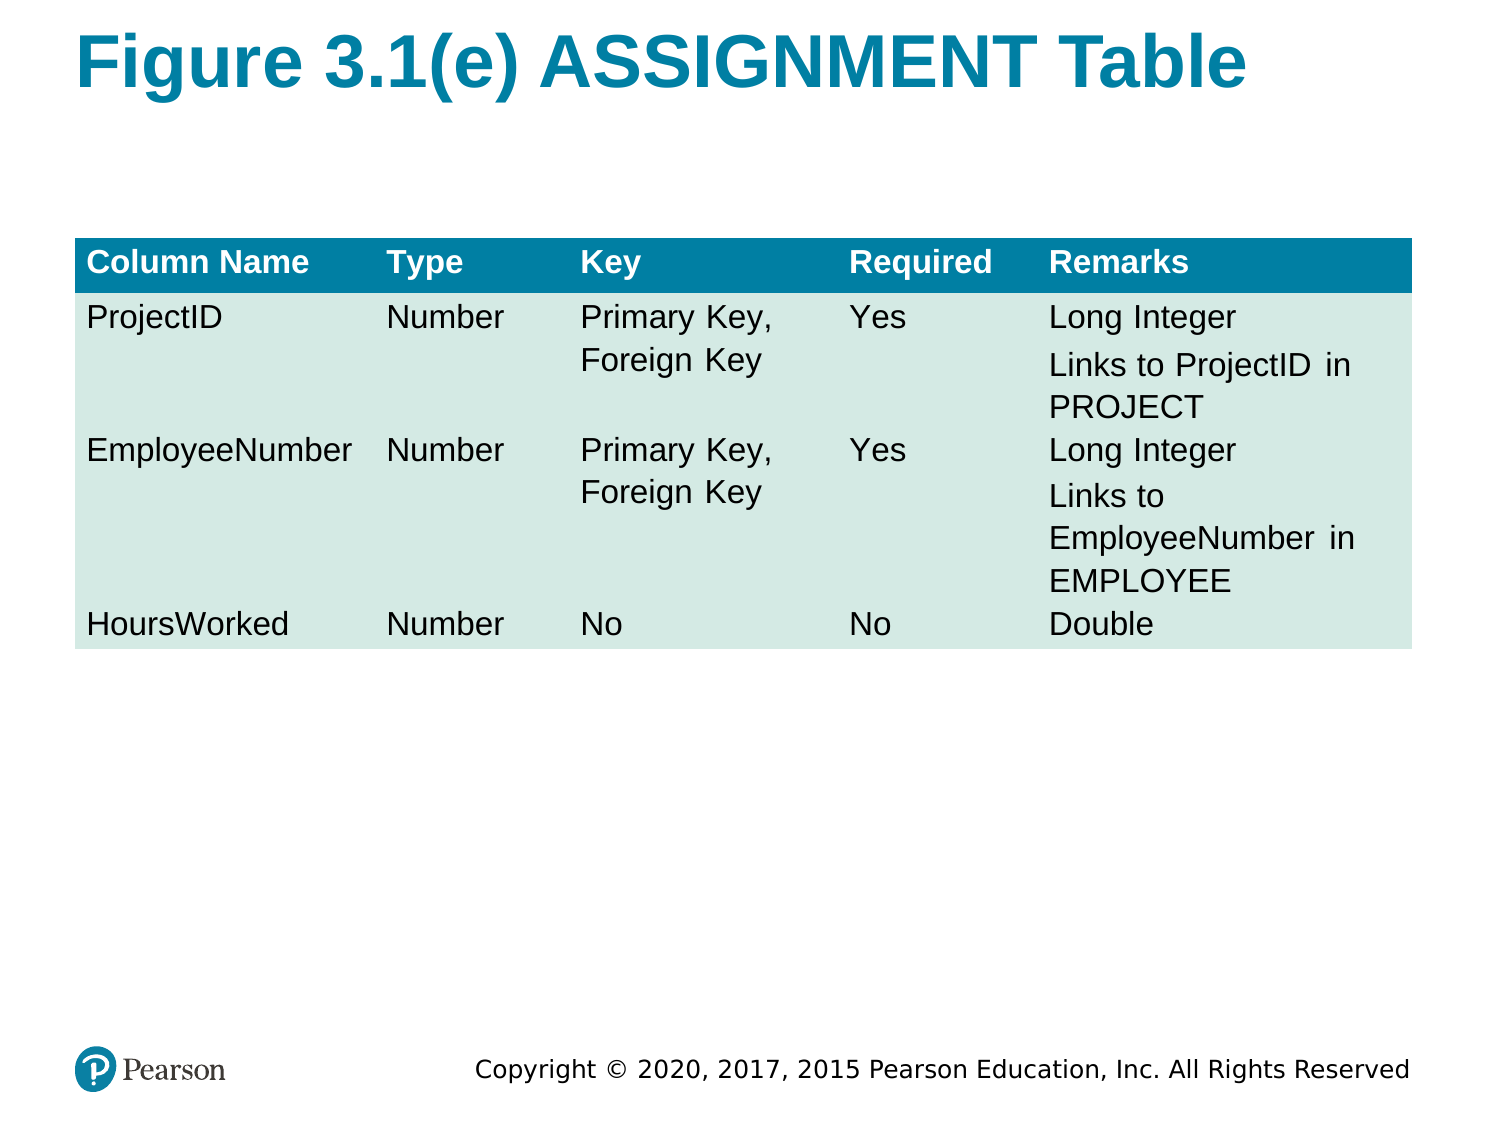

# Figure 3.1(e) ASSIGNMENT Table
| Column Name | Type | Key | Required | Remarks |
| --- | --- | --- | --- | --- |
| ProjectID | Number | Primary Key, Foreign Key | Yes | Long Integer Links to ProjectID in PROJECT |
| EmployeeNumber | Number | Primary Key, Foreign Key | Yes | Long Integer Links to EmployeeNumber in EMPLOYEE |
| HoursWorked | Number | No | No | Double |